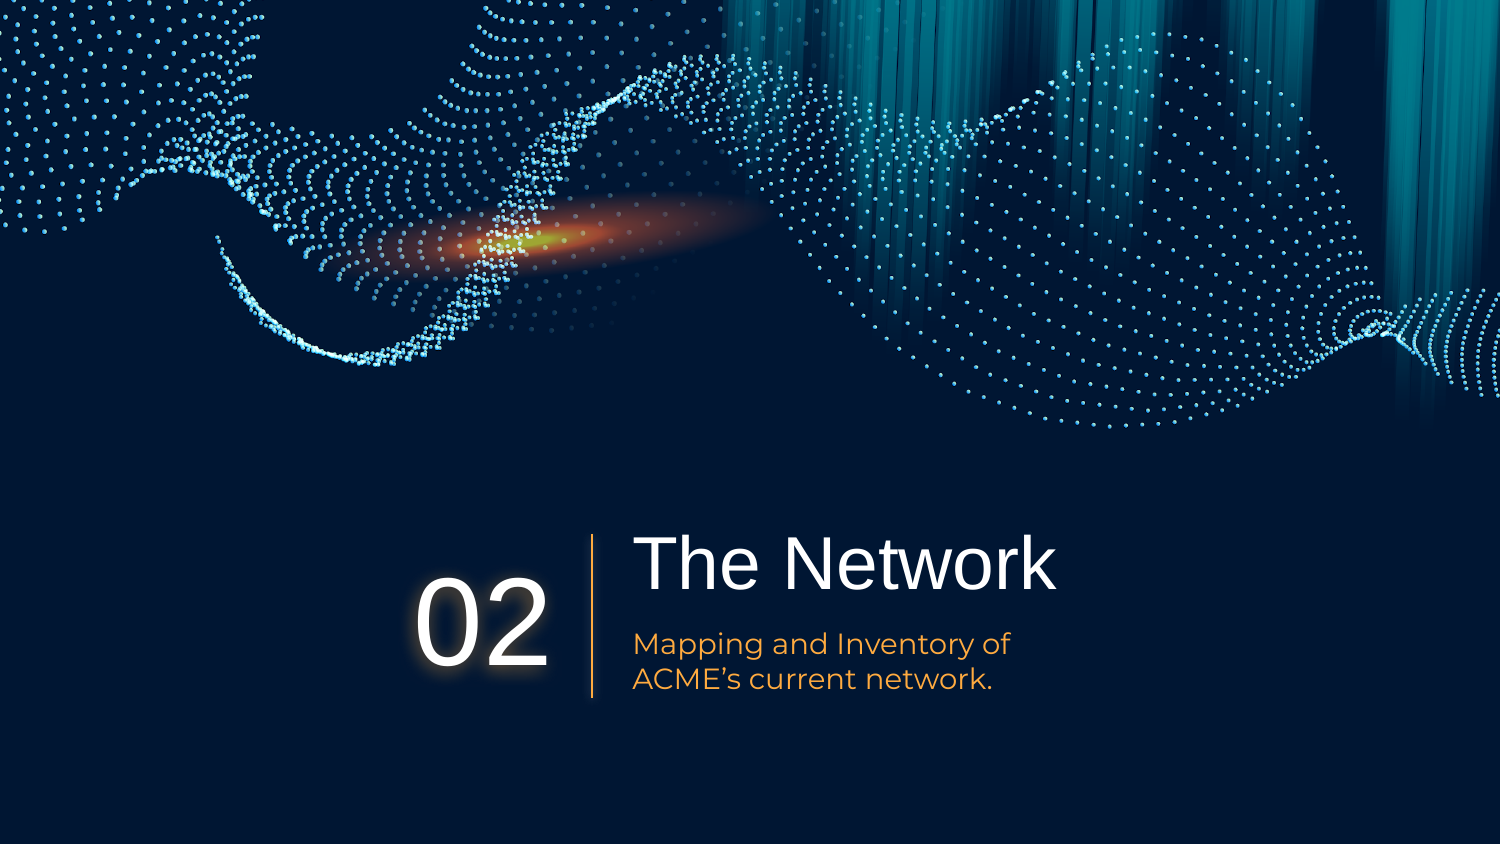

# The Network
02
Mapping and Inventory of ACME’s current network.